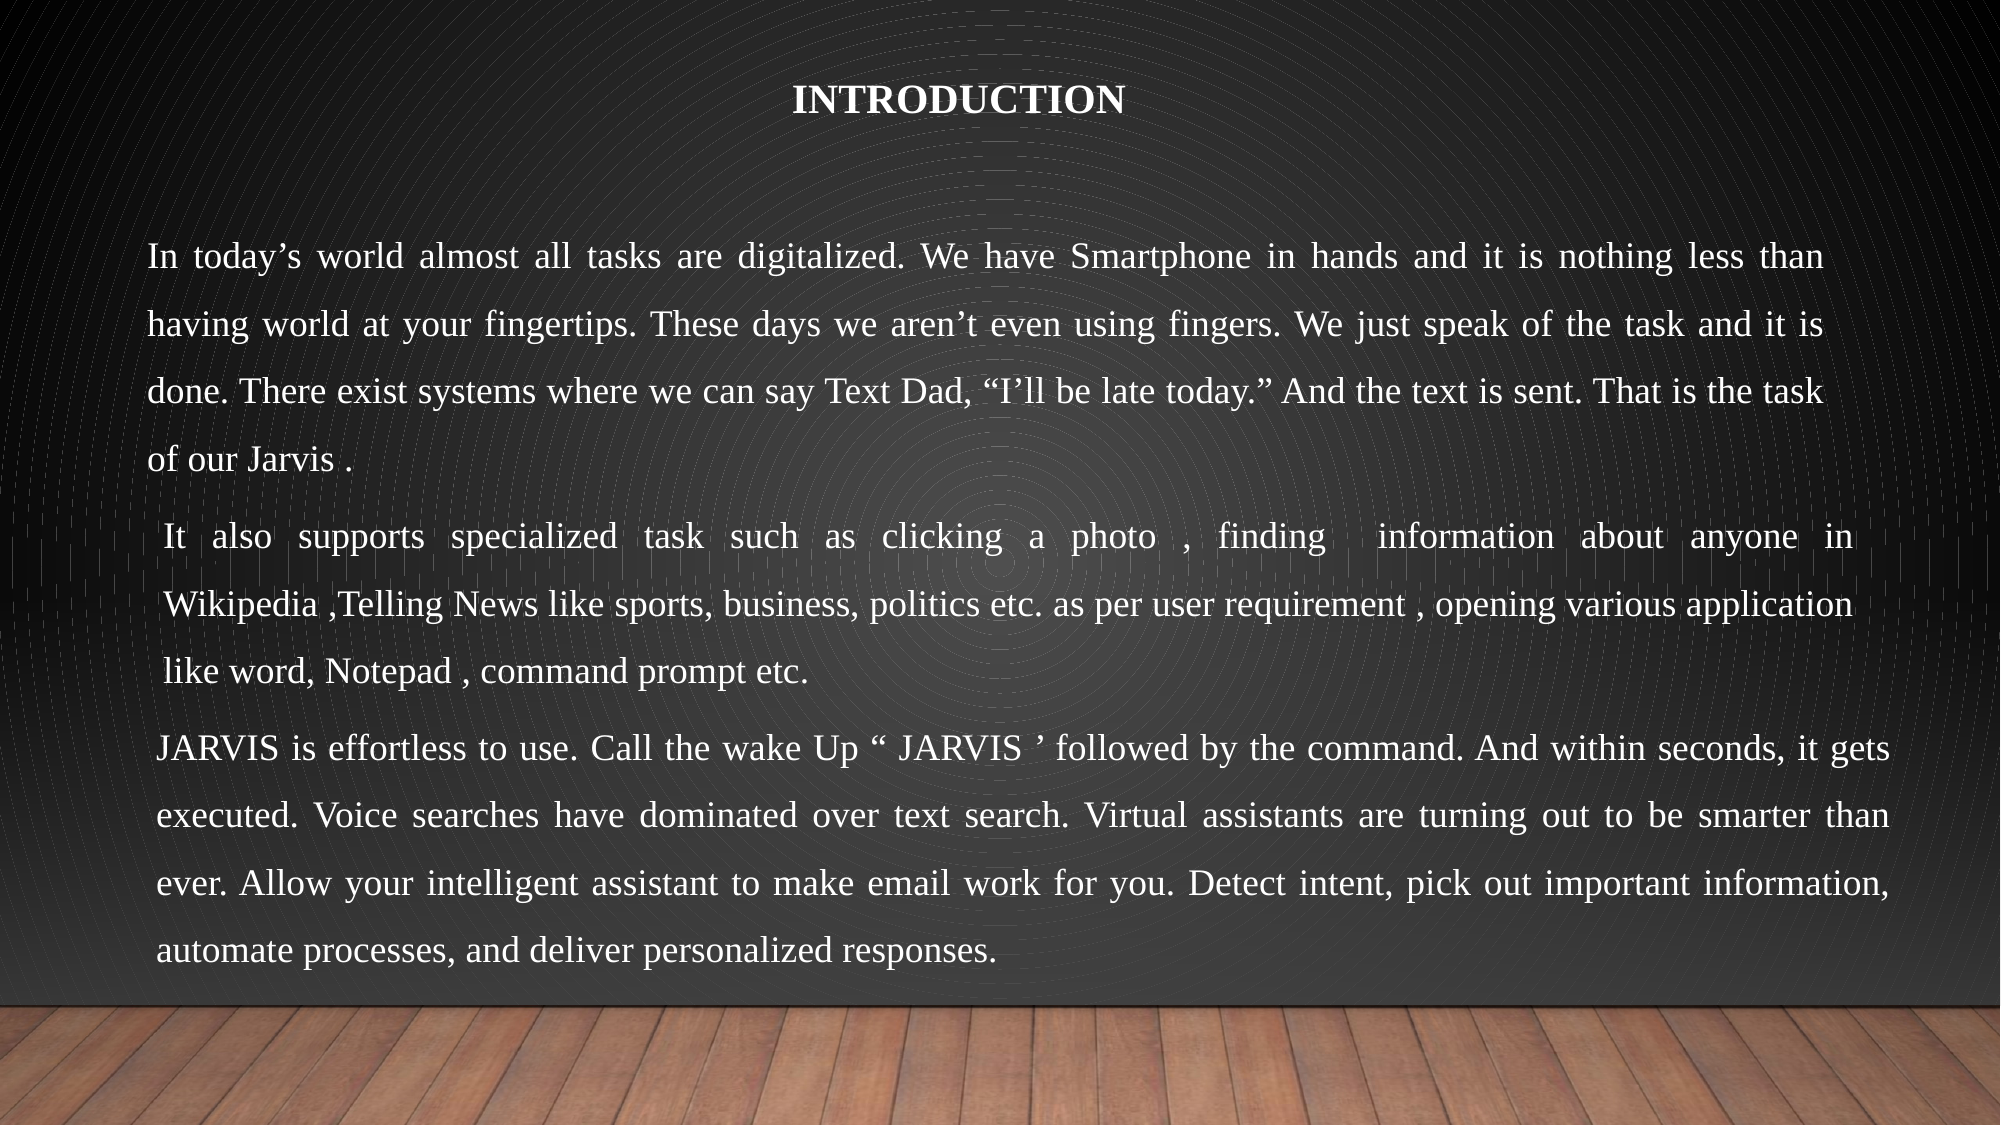

INTRODUCTION
In today’s world almost all tasks are digitalized. We have Smartphone in hands and it is nothing less than having world at your fingertips. These days we aren’t even using fingers. We just speak of the task and it is done. There exist systems where we can say Text Dad, “I’ll be late today.” And the text is sent. That is the task of our Jarvis .
It also supports specialized task such as clicking a photo , finding  information about anyone in Wikipedia ,Telling News like sports, business, politics etc. as per user requirement , opening various application like word, Notepad , command prompt etc.
JARVIS is effortless to use. Call the wake Up “ JARVIS ’ followed by the command. And within seconds, it gets executed. Voice searches have dominated over text search. Virtual assistants are turning out to be smarter than ever. Allow your intelligent assistant to make email work for you. Detect intent, pick out important information, automate processes, and deliver personalized responses.